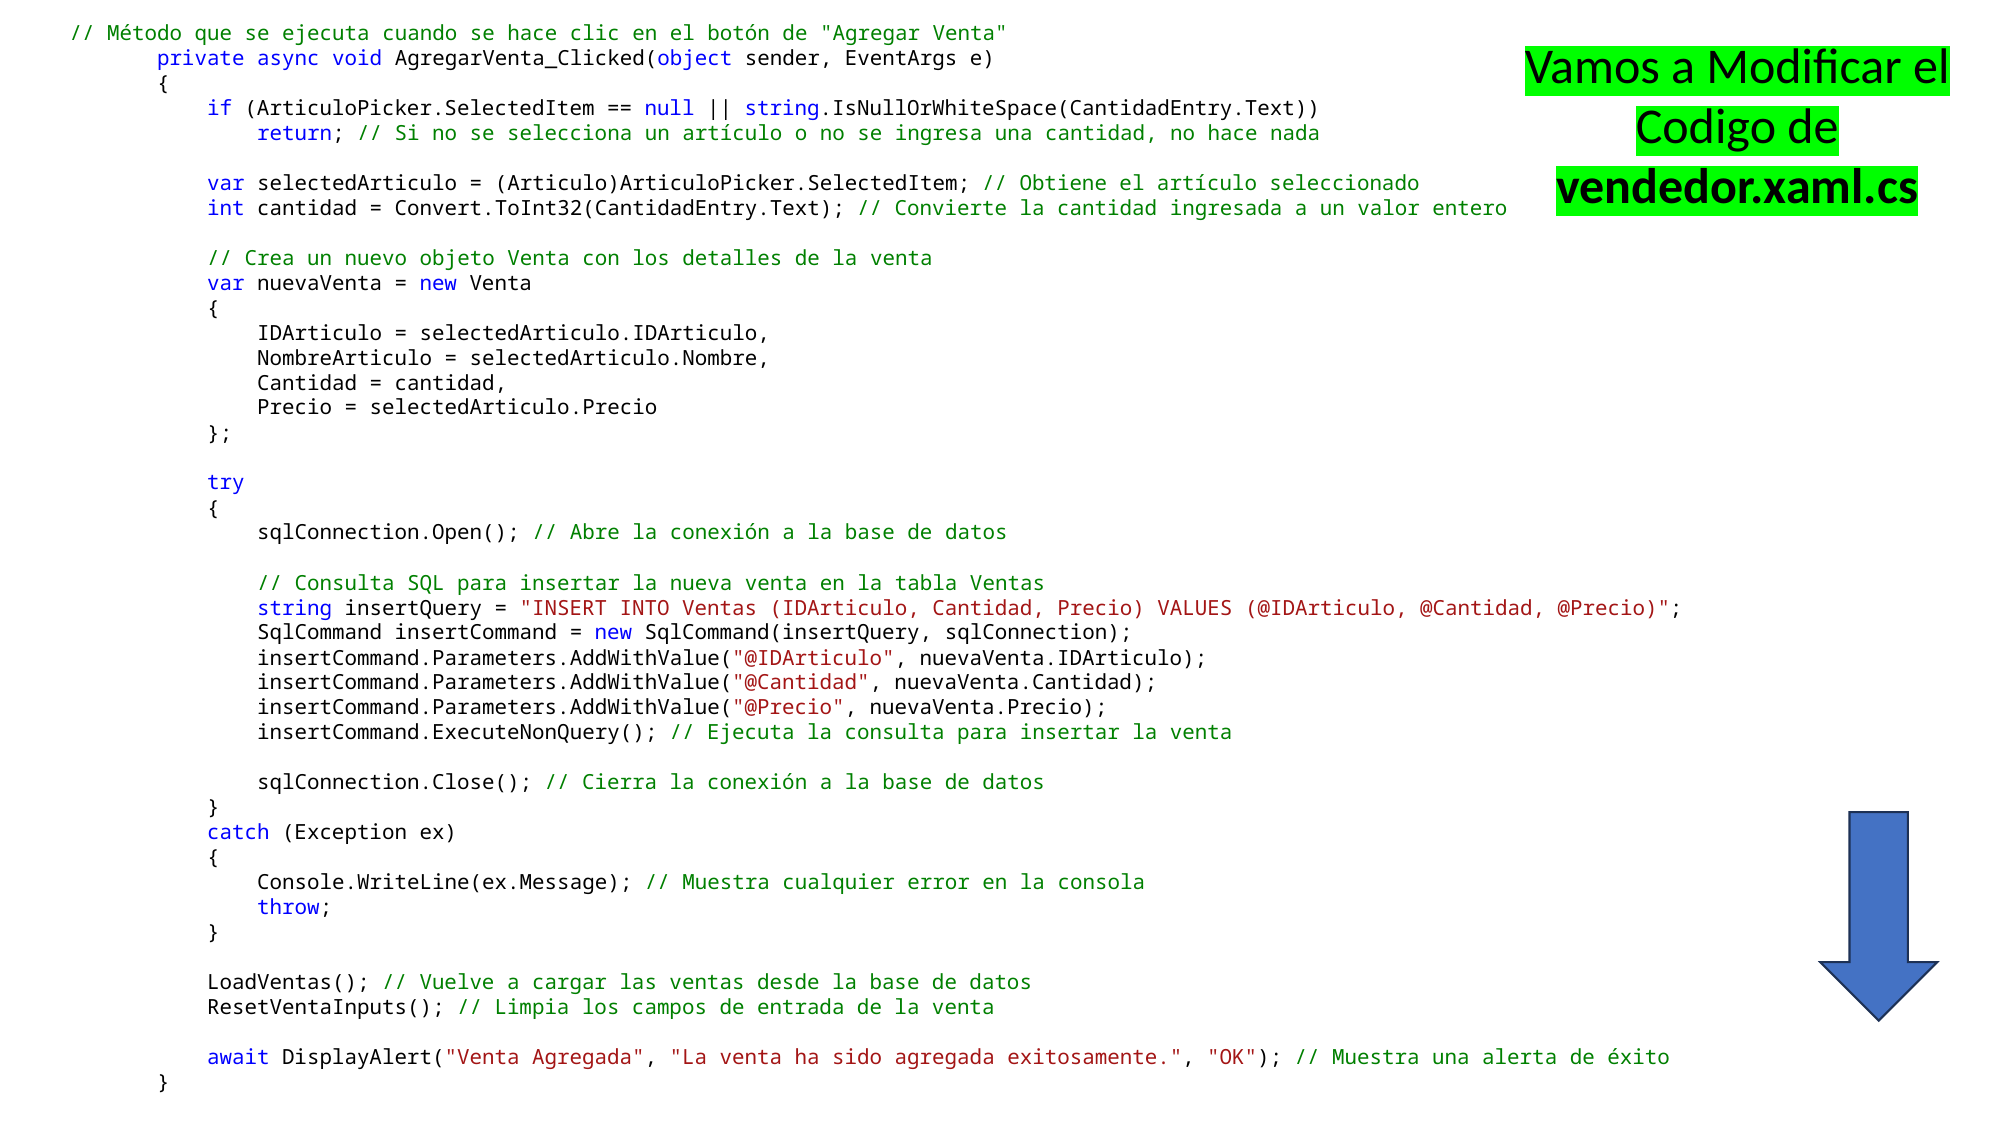

// Método que se ejecuta cuando se hace clic en el botón de "Agregar Venta"
        private async void AgregarVenta_Clicked(object sender, EventArgs e)
        {
            if (ArticuloPicker.SelectedItem == null || string.IsNullOrWhiteSpace(CantidadEntry.Text))
                return; // Si no se selecciona un artículo o no se ingresa una cantidad, no hace nada

            var selectedArticulo = (Articulo)ArticuloPicker.SelectedItem; // Obtiene el artículo seleccionado
            int cantidad = Convert.ToInt32(CantidadEntry.Text); // Convierte la cantidad ingresada a un valor entero

            // Crea un nuevo objeto Venta con los detalles de la venta
            var nuevaVenta = new Venta
            {
                IDArticulo = selectedArticulo.IDArticulo,
                NombreArticulo = selectedArticulo.Nombre,
                Cantidad = cantidad,
                Precio = selectedArticulo.Precio
            };

            try
            {
                sqlConnection.Open(); // Abre la conexión a la base de datos

                // Consulta SQL para insertar la nueva venta en la tabla Ventas
                string insertQuery = "INSERT INTO Ventas (IDArticulo, Cantidad, Precio) VALUES (@IDArticulo, @Cantidad, @Precio)";
                SqlCommand insertCommand = new SqlCommand(insertQuery, sqlConnection);
                insertCommand.Parameters.AddWithValue("@IDArticulo", nuevaVenta.IDArticulo);
                insertCommand.Parameters.AddWithValue("@Cantidad", nuevaVenta.Cantidad);
                insertCommand.Parameters.AddWithValue("@Precio", nuevaVenta.Precio);
                insertCommand.ExecuteNonQuery(); // Ejecuta la consulta para insertar la venta

                sqlConnection.Close(); // Cierra la conexión a la base de datos
            }
            catch (Exception ex)
            {
                Console.WriteLine(ex.Message); // Muestra cualquier error en la consola
                throw;
            }

            LoadVentas(); // Vuelve a cargar las ventas desde la base de datos
            ResetVentaInputs(); // Limpia los campos de entrada de la venta

            await DisplayAlert("Venta Agregada", "La venta ha sido agregada exitosamente.", "OK"); // Muestra una alerta de éxito
        }
Vamos a Modificar el Codigo de vendedor.xaml.cs